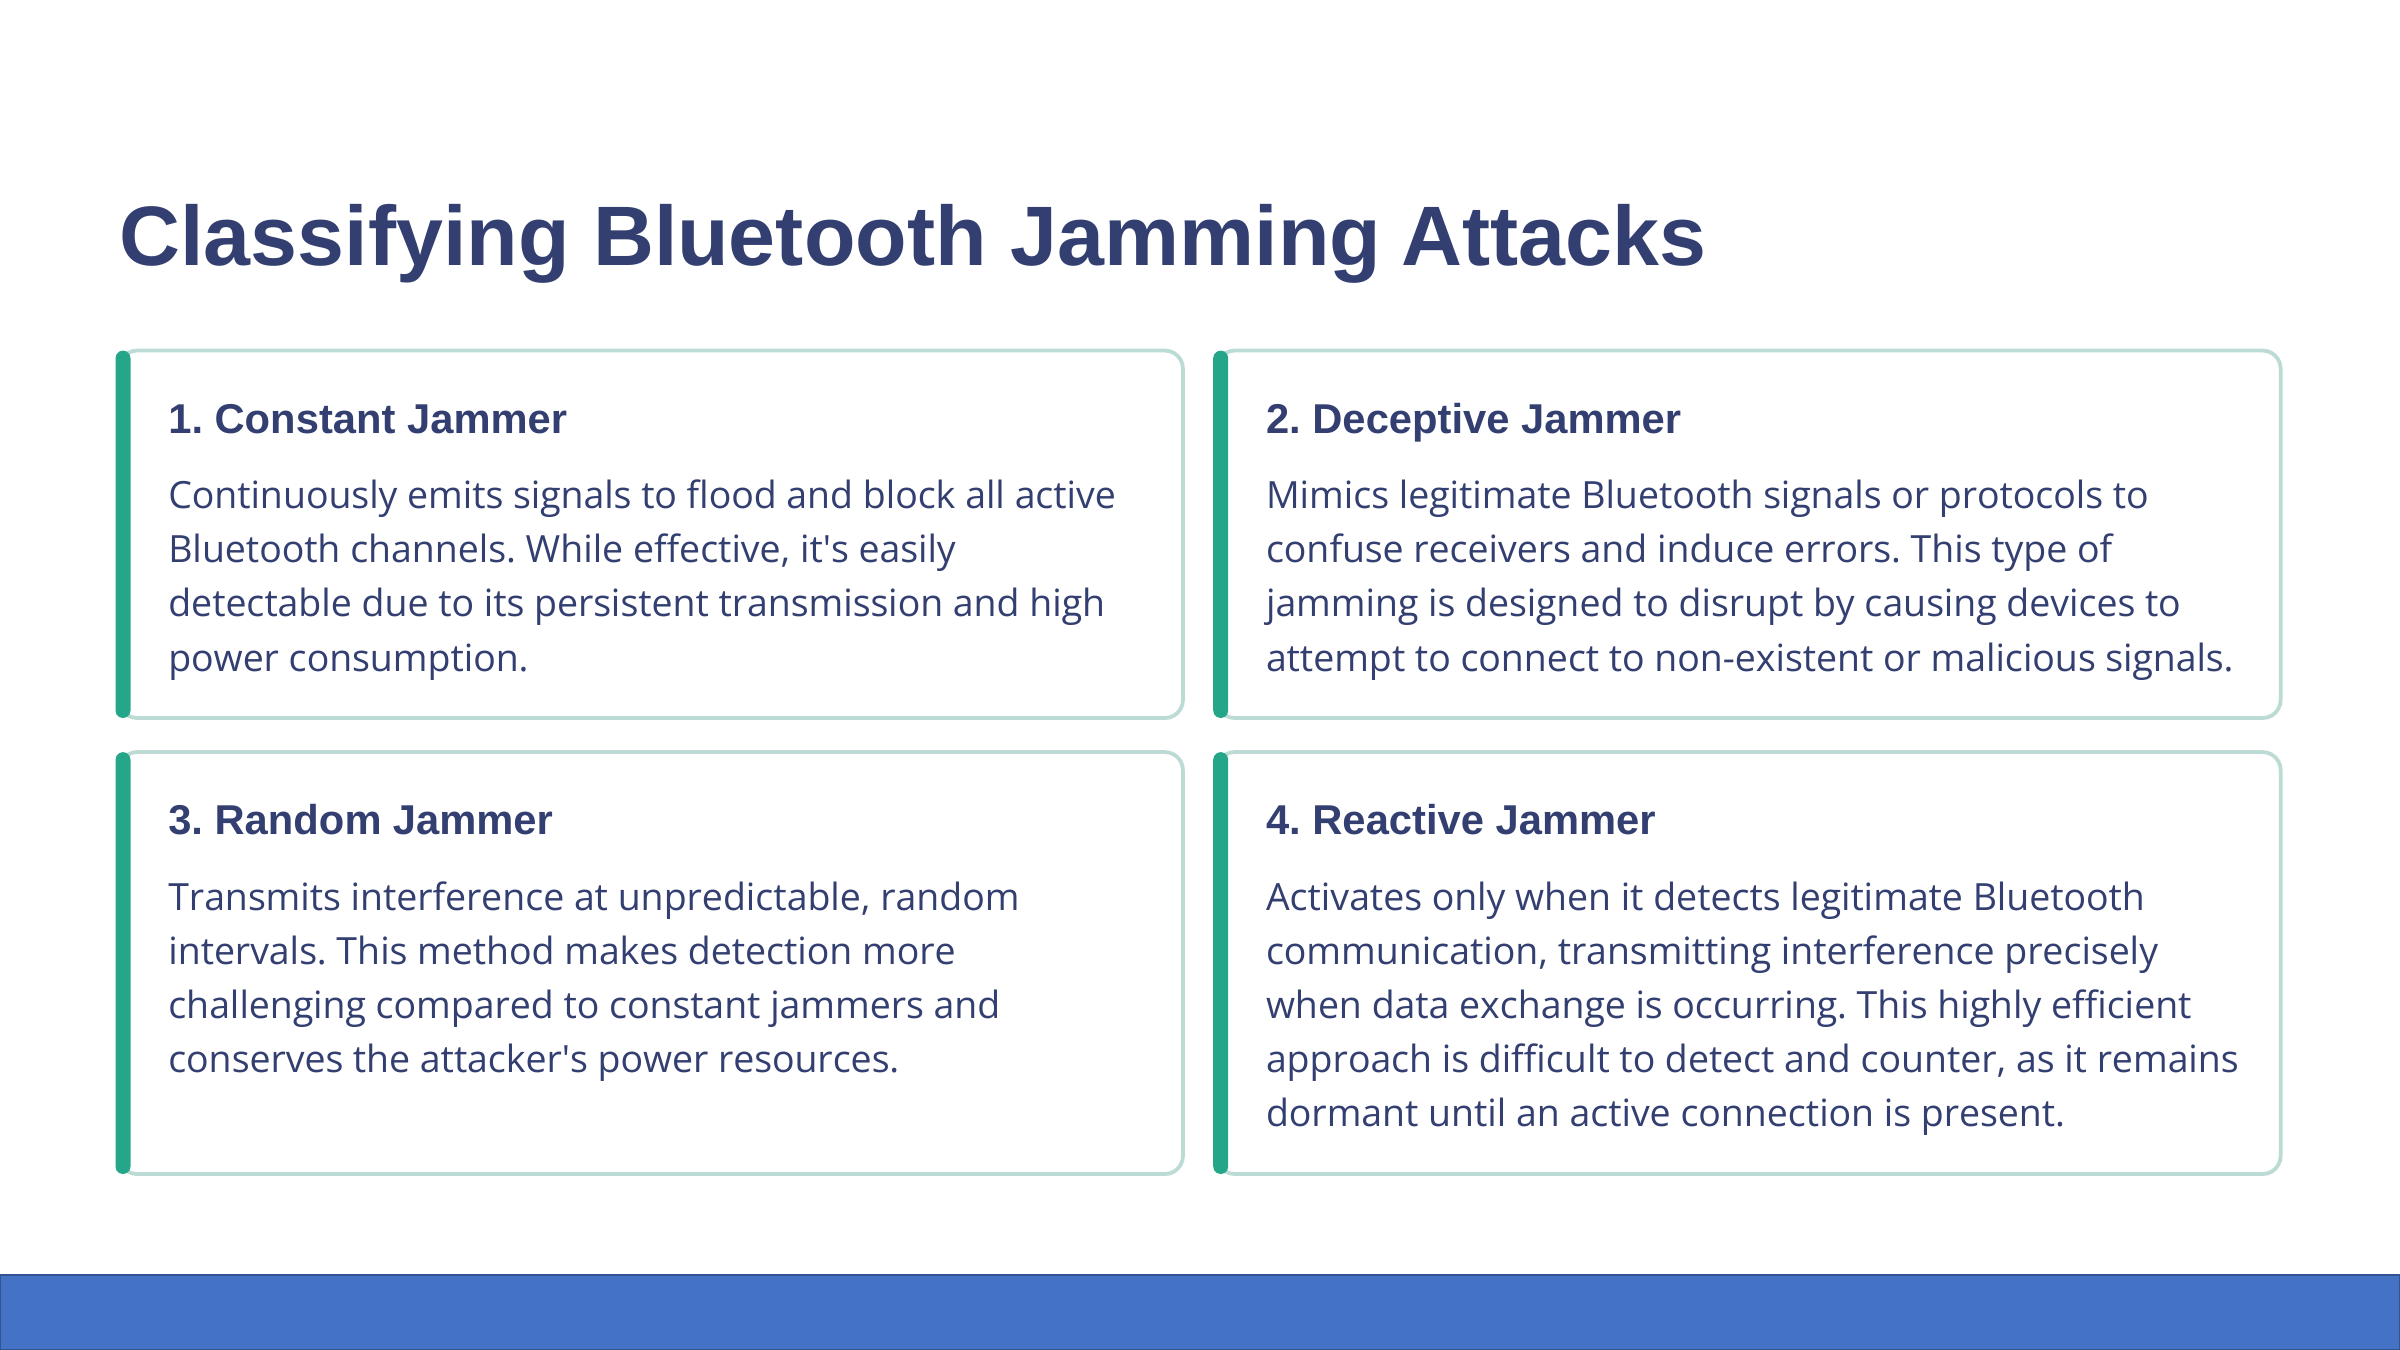

Classifying Bluetooth Jamming Attacks

1. Constant Jammer
2. Deceptive Jammer
Continuously emits signals to flood and block all active Bluetooth channels. While effective, it's easily detectable due to its persistent transmission and high power consumption.
Mimics legitimate Bluetooth signals or protocols to confuse receivers and induce errors. This type of jamming is designed to disrupt by causing devices to attempt to connect to non-existent or malicious signals.

3. Random Jammer
4. Reactive Jammer
Transmits interference at unpredictable, random intervals. This method makes detection more challenging compared to constant jammers and conserves the attacker's power resources.
Activates only when it detects legitimate Bluetooth communication, transmitting interference precisely when data exchange is occurring. This highly efficient approach is difficult to detect and counter, as it remains dormant until an active connection is present.